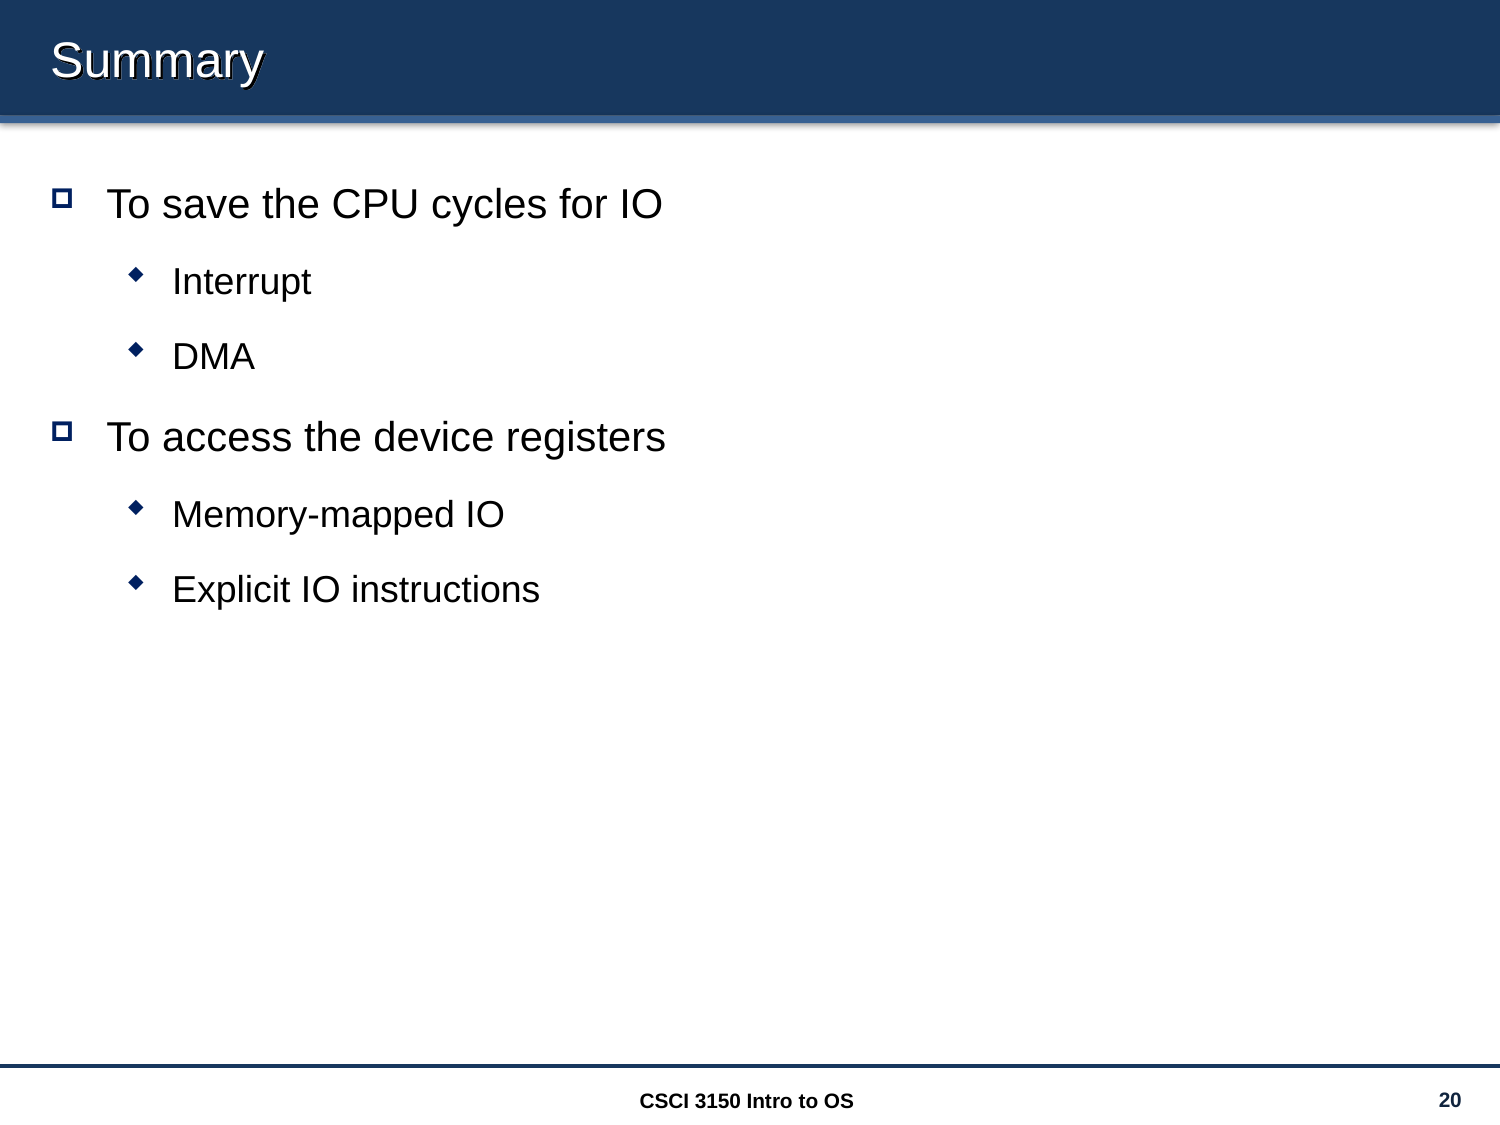

# Summary
To save the CPU cycles for IO
Interrupt
DMA
To access the device registers
Memory-mapped IO
Explicit IO instructions
CSCI 3150 Intro to OS
20